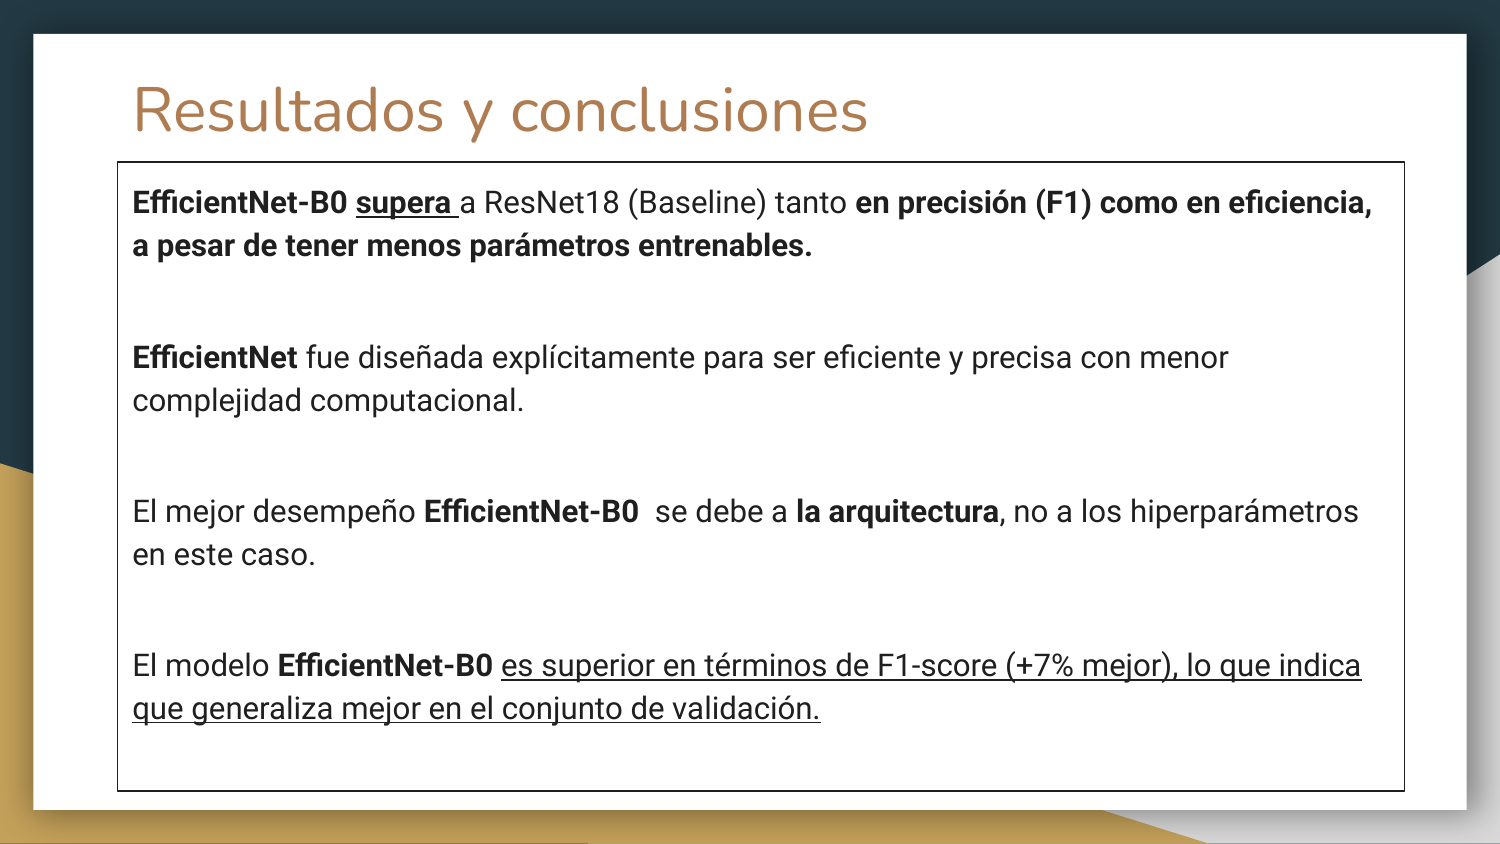

# Resultados y conclusiones
EfficientNet-B0 supera a ResNet18 (Baseline) tanto en precisión (F1) como en eficiencia, a pesar de tener menos parámetros entrenables.

EfficientNet fue diseñada explícitamente para ser eficiente y precisa con menor complejidad computacional.

El mejor desempeño EfficientNet-B0  se debe a la arquitectura, no a los hiperparámetros en este caso.

El modelo EfficientNet-B0 es superior en términos de F1-score (+7% mejor), lo que indica que generaliza mejor en el conjunto de validación.